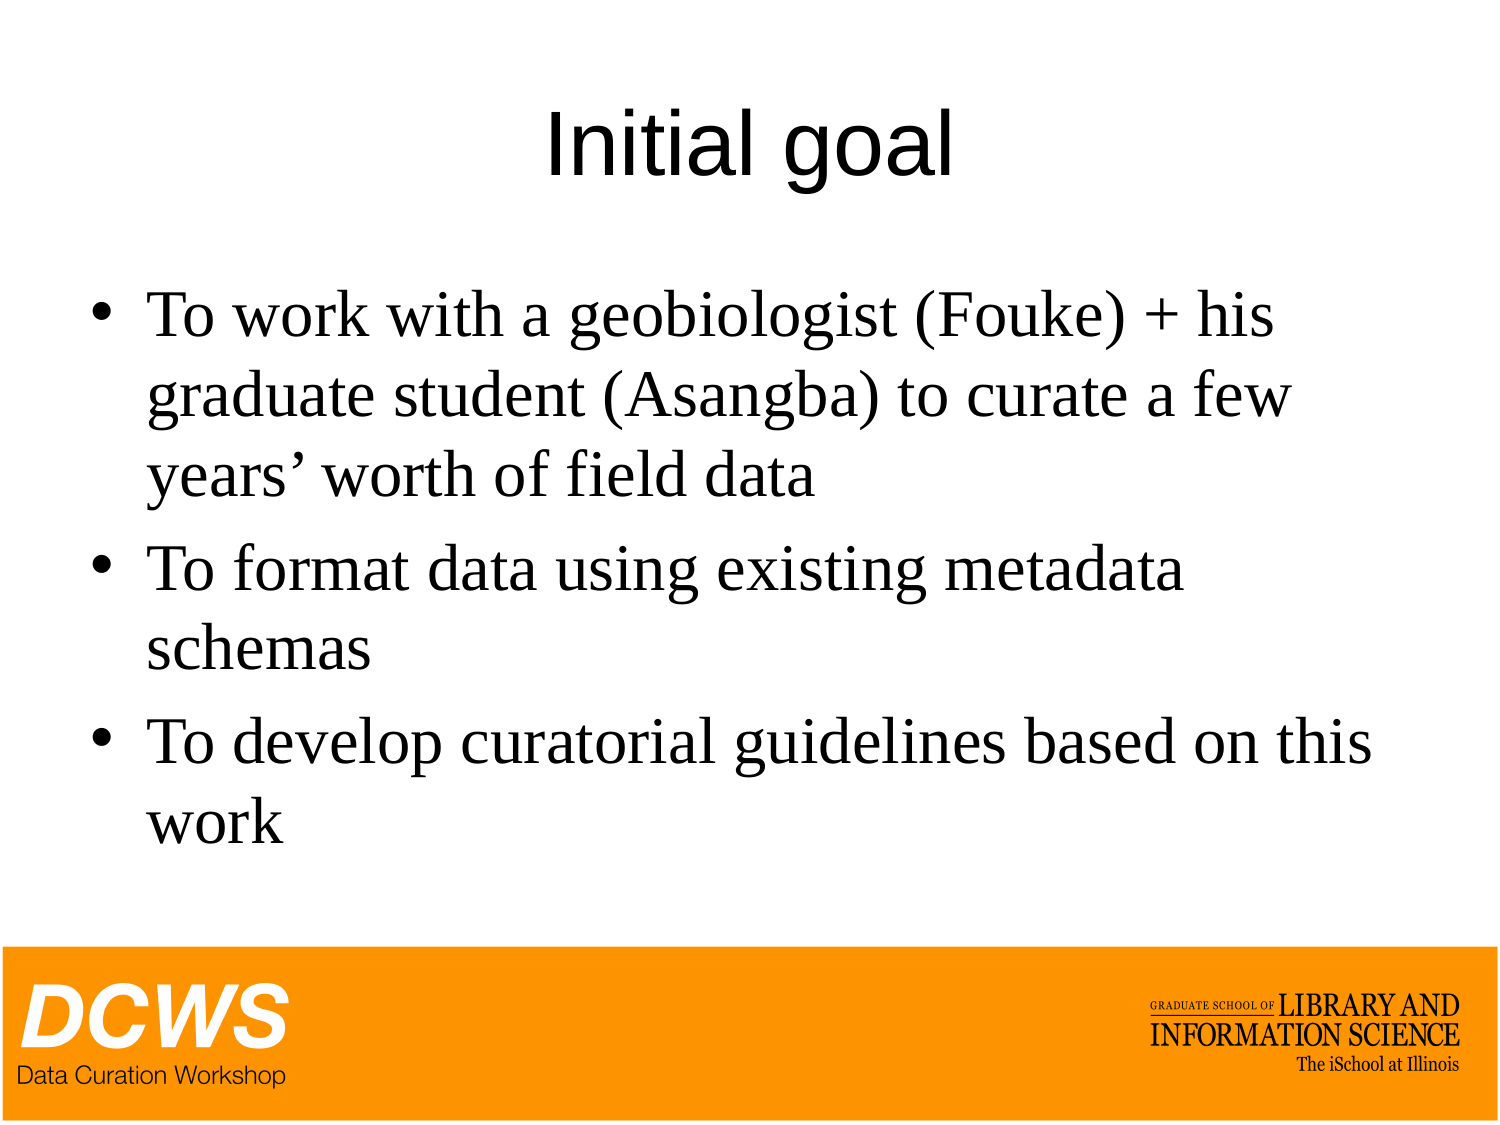

# Initial goal
To work with a geobiologist (Fouke) + his graduate student (Asangba) to curate a few years’ worth of field data
To format data using existing metadata schemas
To develop curatorial guidelines based on this work